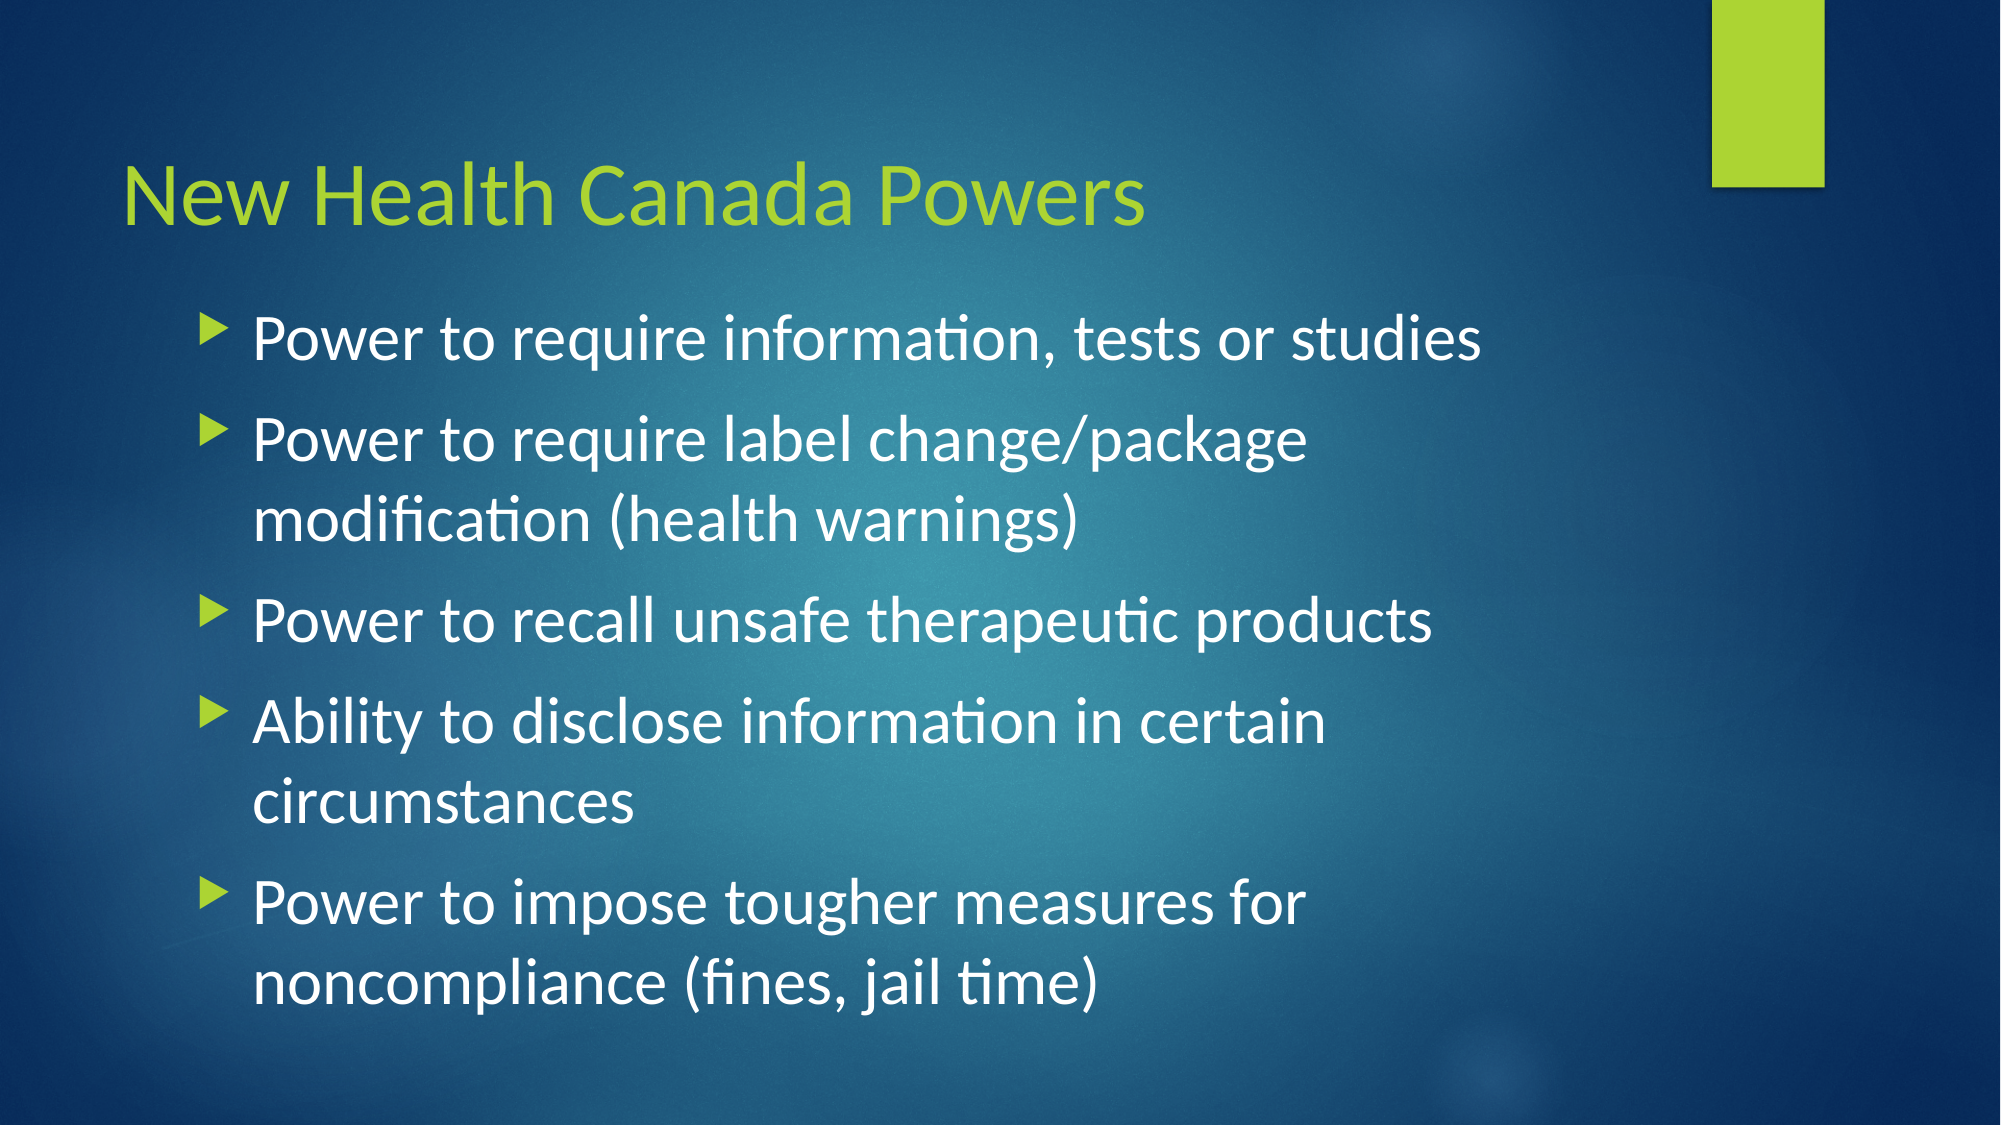

# New Health Canada Powers
Power to require information, tests or studies
Power to require label change/package modification (health warnings)
Power to recall unsafe therapeutic products
Ability to disclose information in certain circumstances
Power to impose tougher measures for noncompliance (fines, jail time)